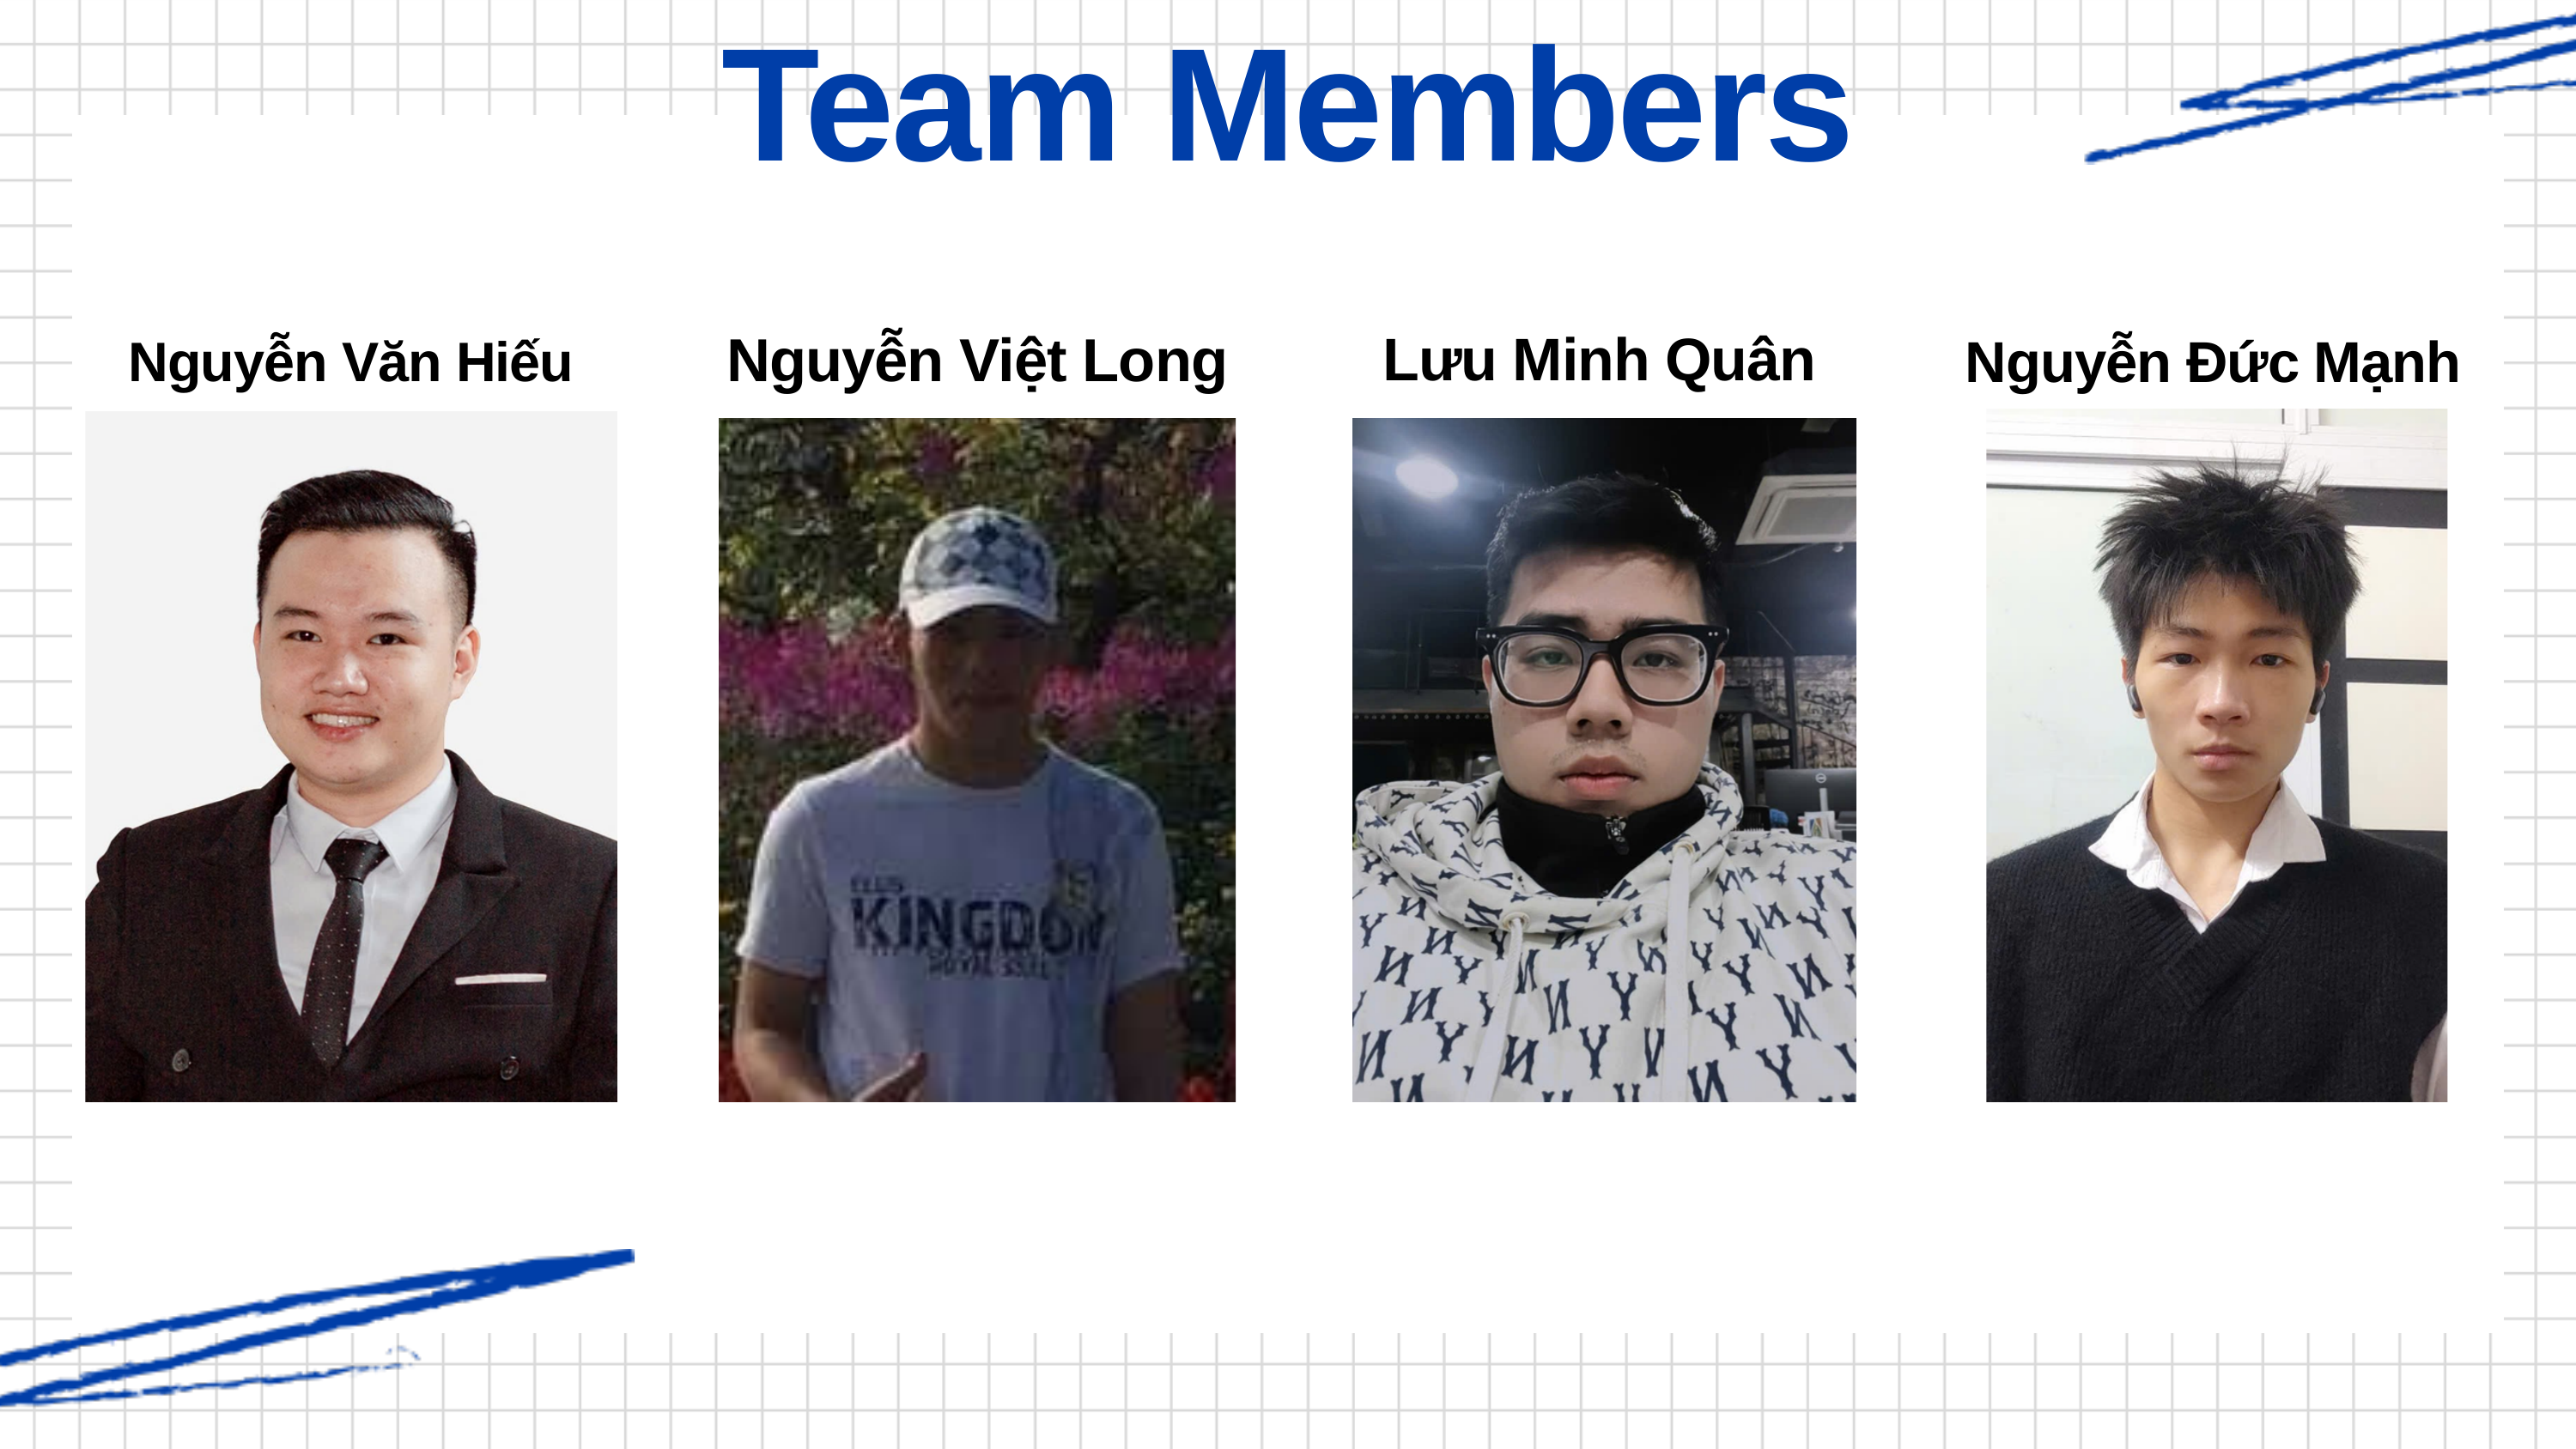

Team Members

Lưu Minh Quân
Nguyễn Việt Long
Nguyễn Đức Mạnh
Nguyễn Văn Hiếu